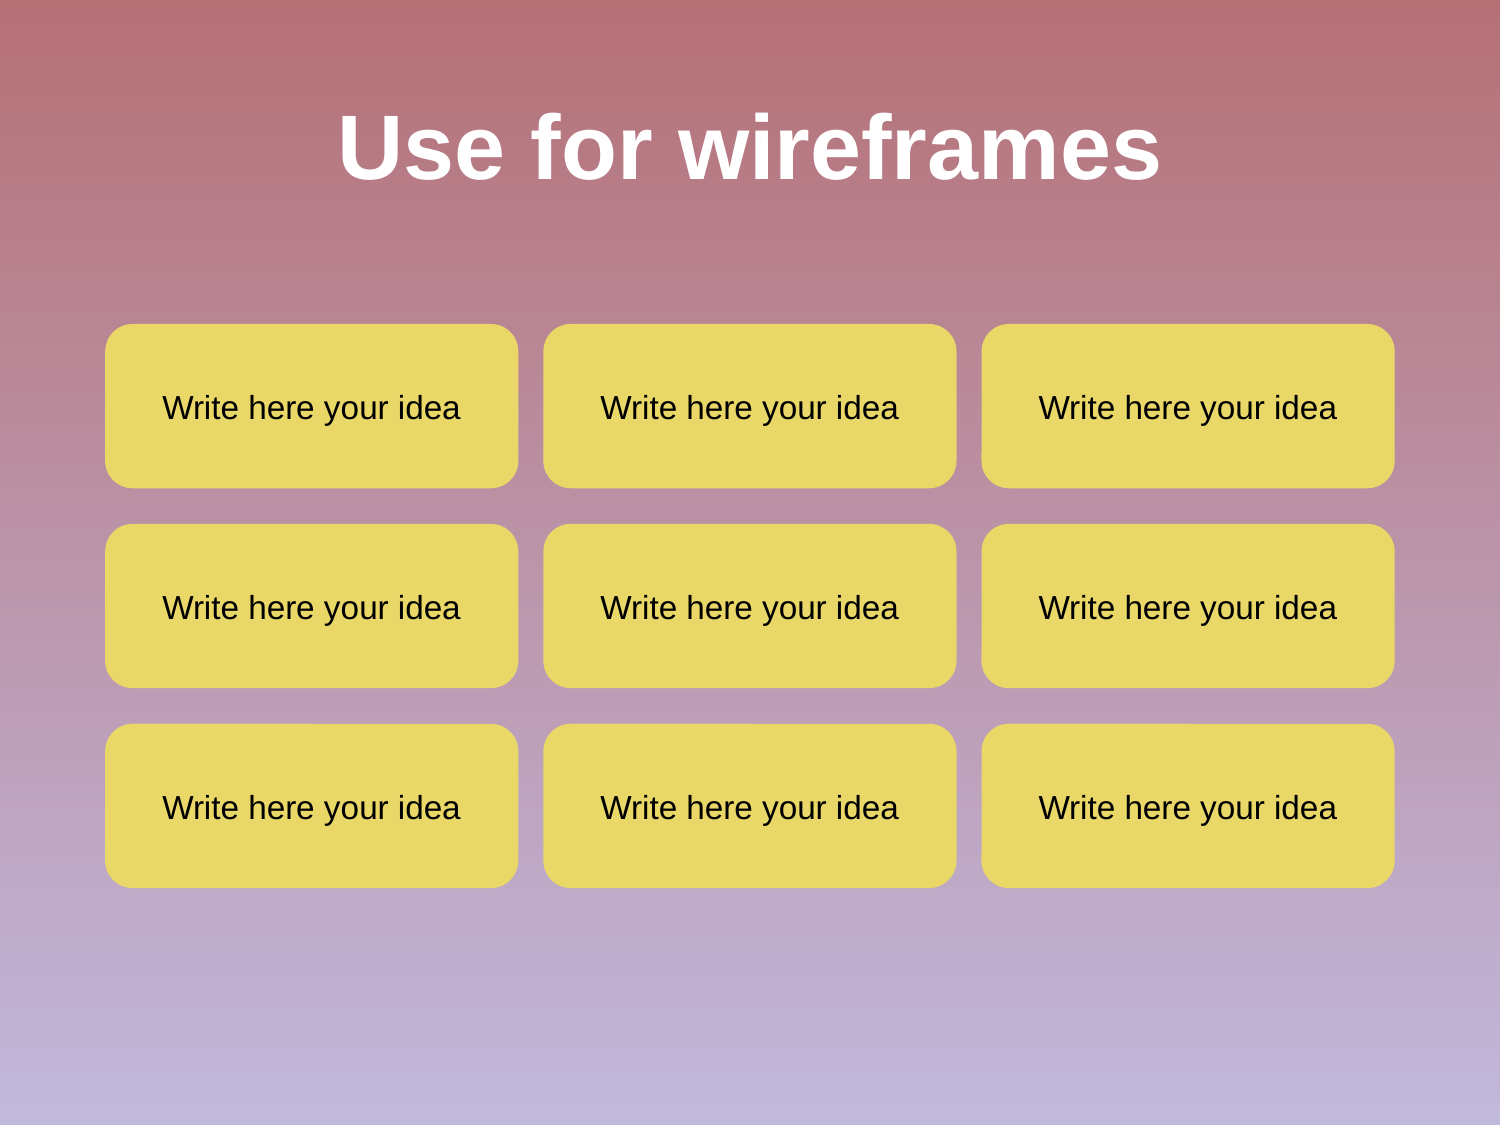

# Use for wireframes
Write here your idea
Write here your idea
Write here your idea
Write here your idea
Write here your idea
Write here your idea
Write here your idea
Write here your idea
Write here your idea